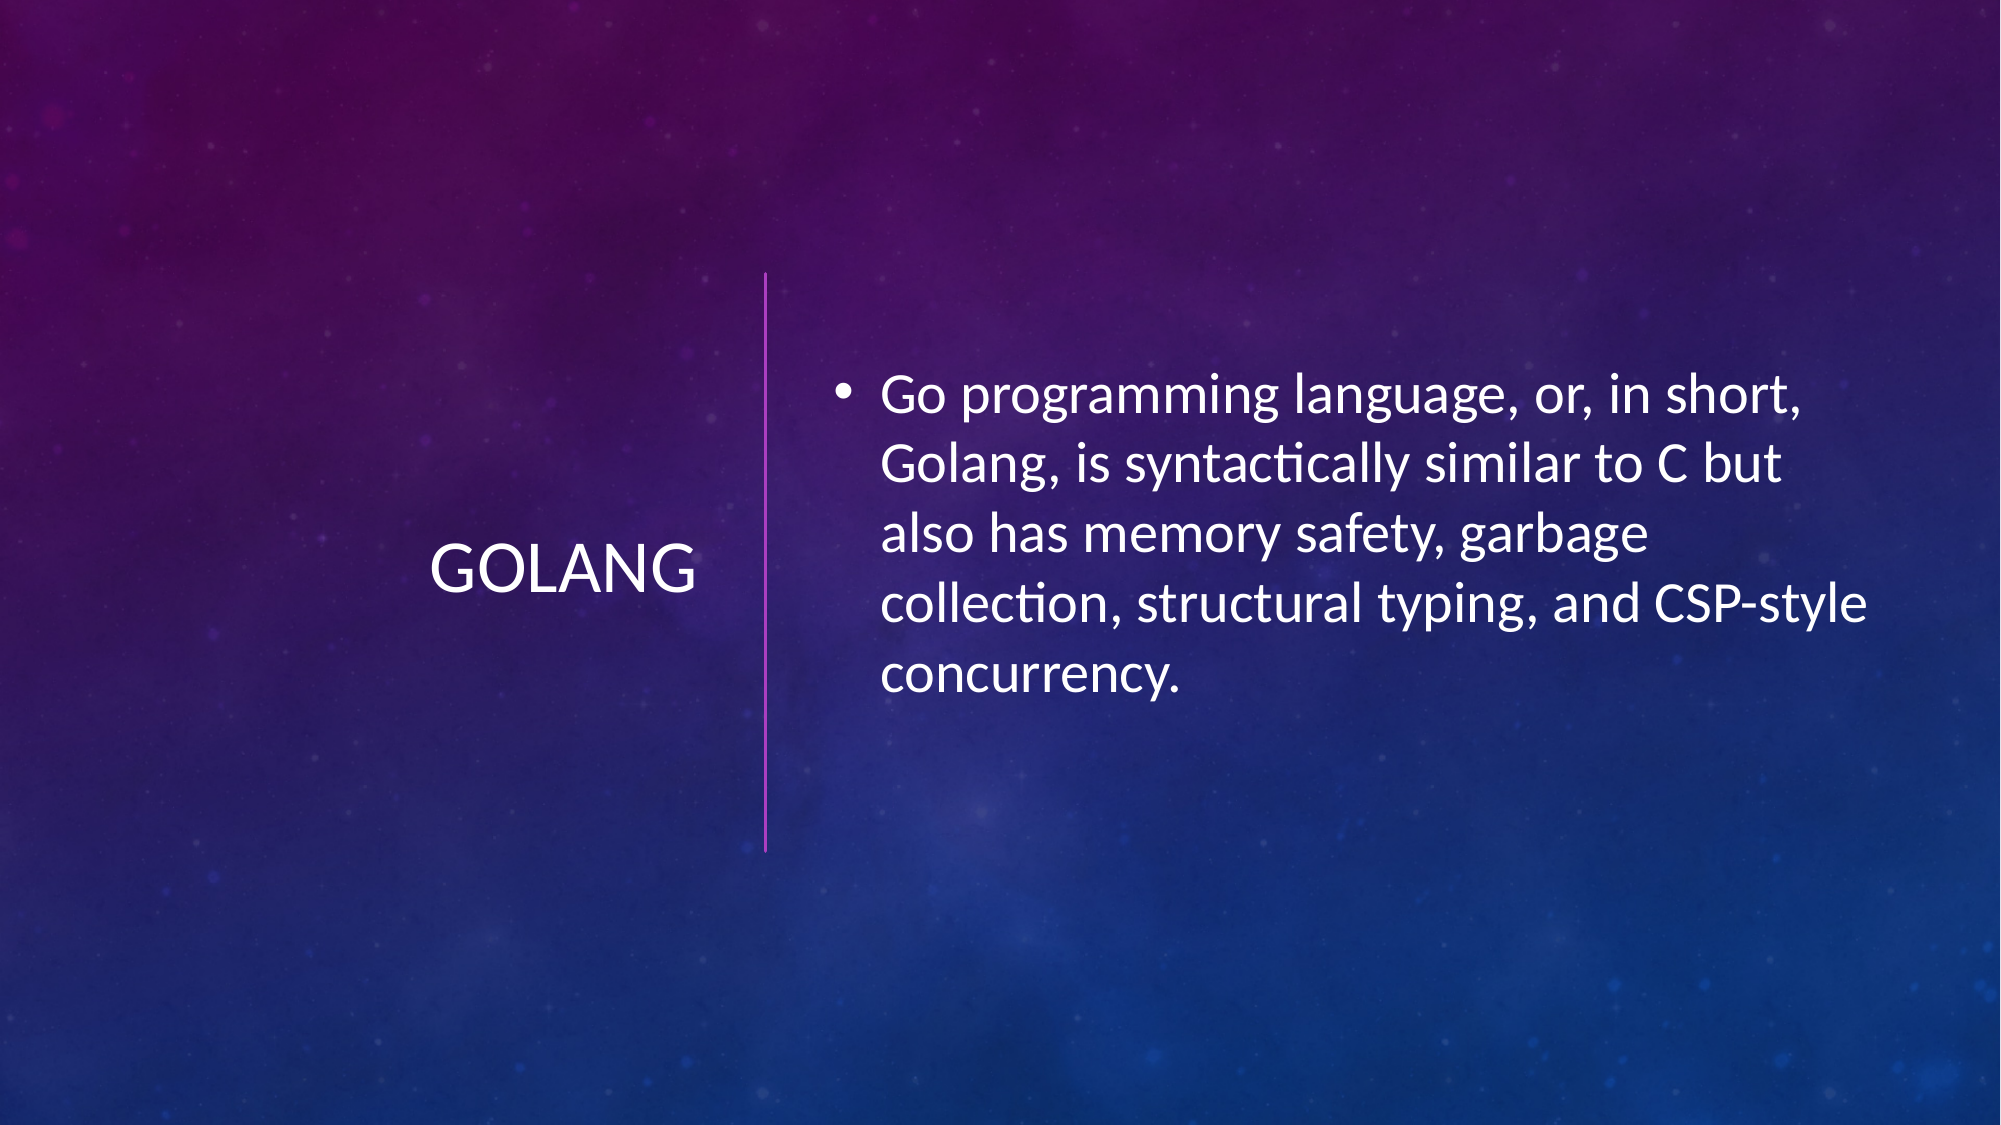

# Golang
Go programming language, or, in short, Golang, is syntactically similar to C but also has memory safety, garbage collection, structural typing, and CSP-style concurrency.